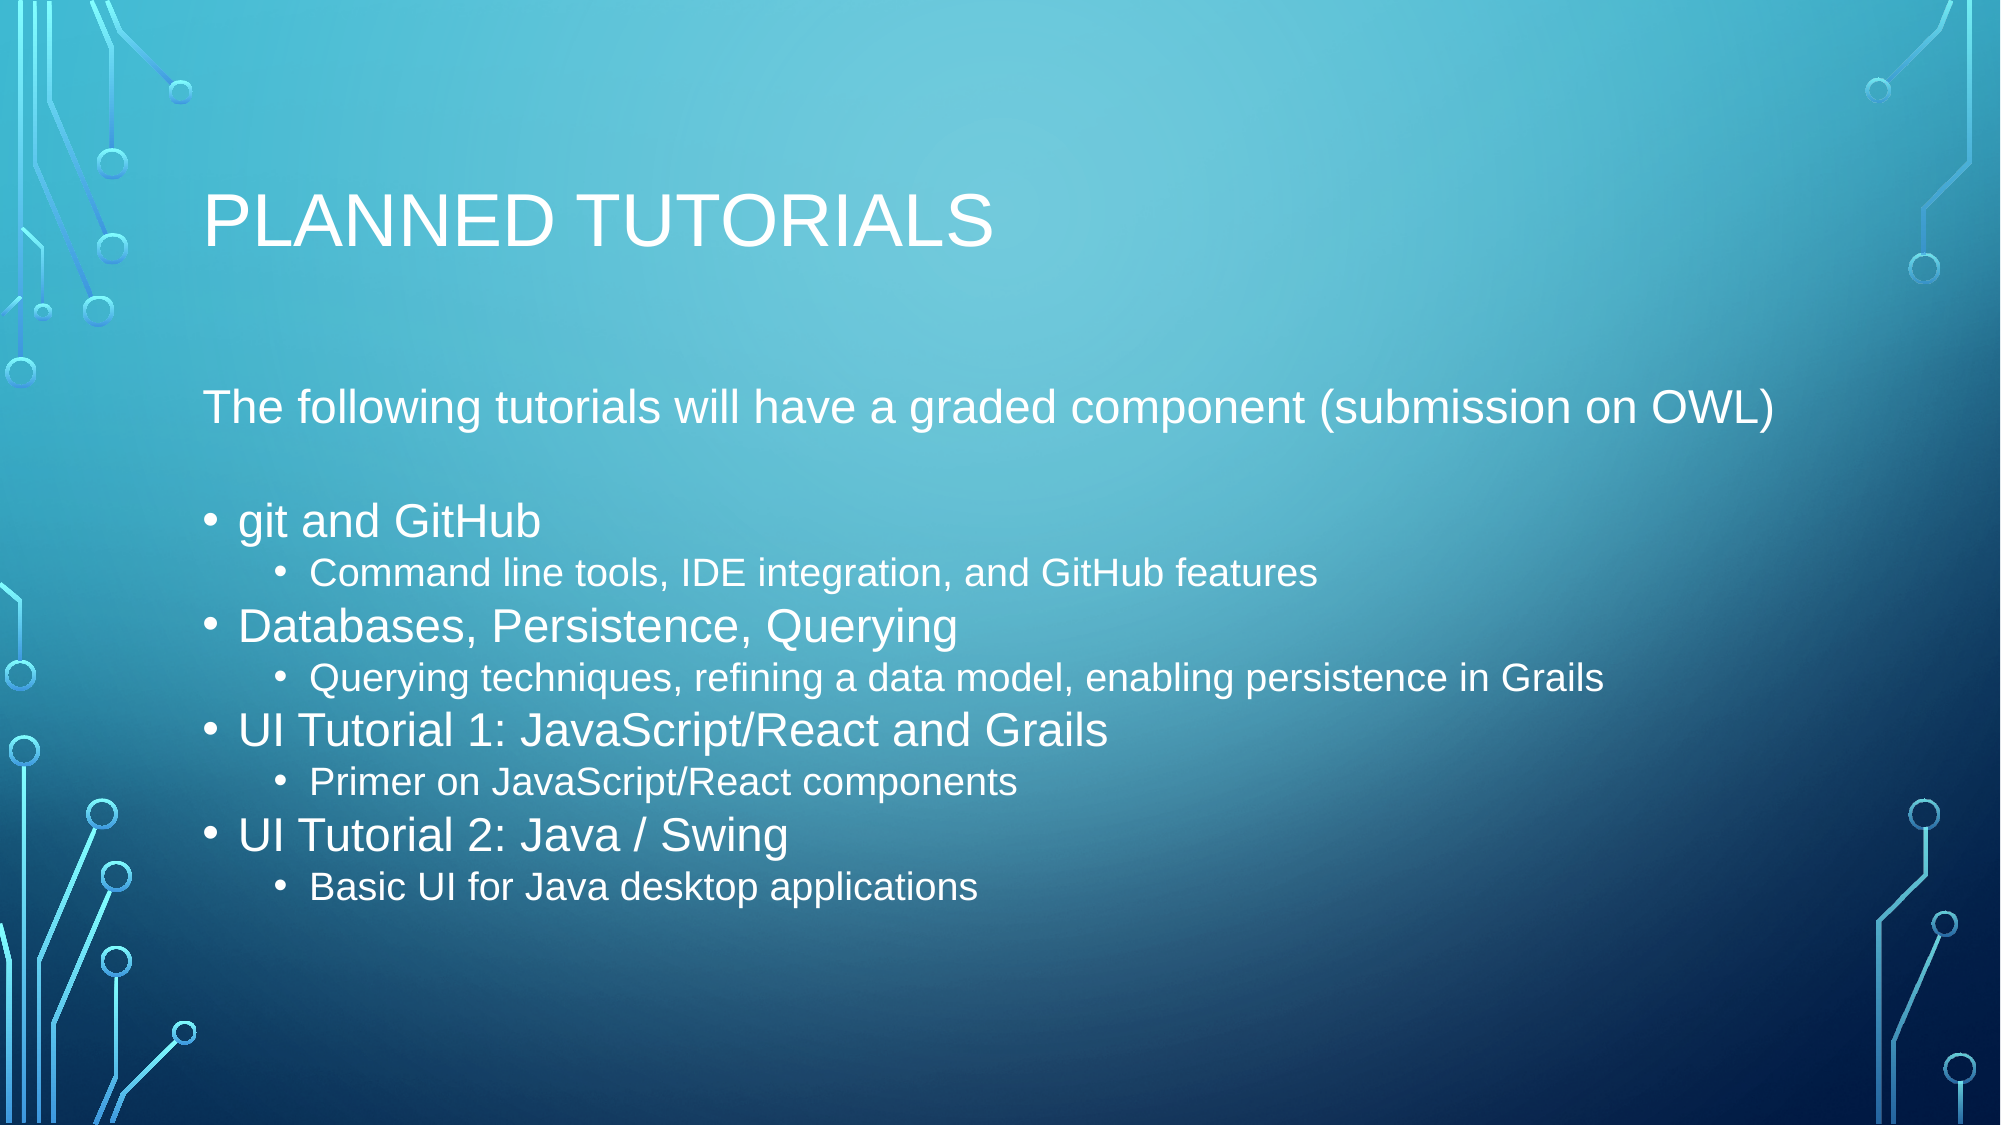

# Planned tutorials
The following tutorials will have a graded component (submission on OWL)

git and GitHub
Command line tools, IDE integration, and GitHub features
Databases, Persistence, Querying
Querying techniques, refining a data model, enabling persistence in Grails
UI Tutorial 1: JavaScript/React and Grails
Primer on JavaScript/React components
UI Tutorial 2: Java / Swing
Basic UI for Java desktop applications